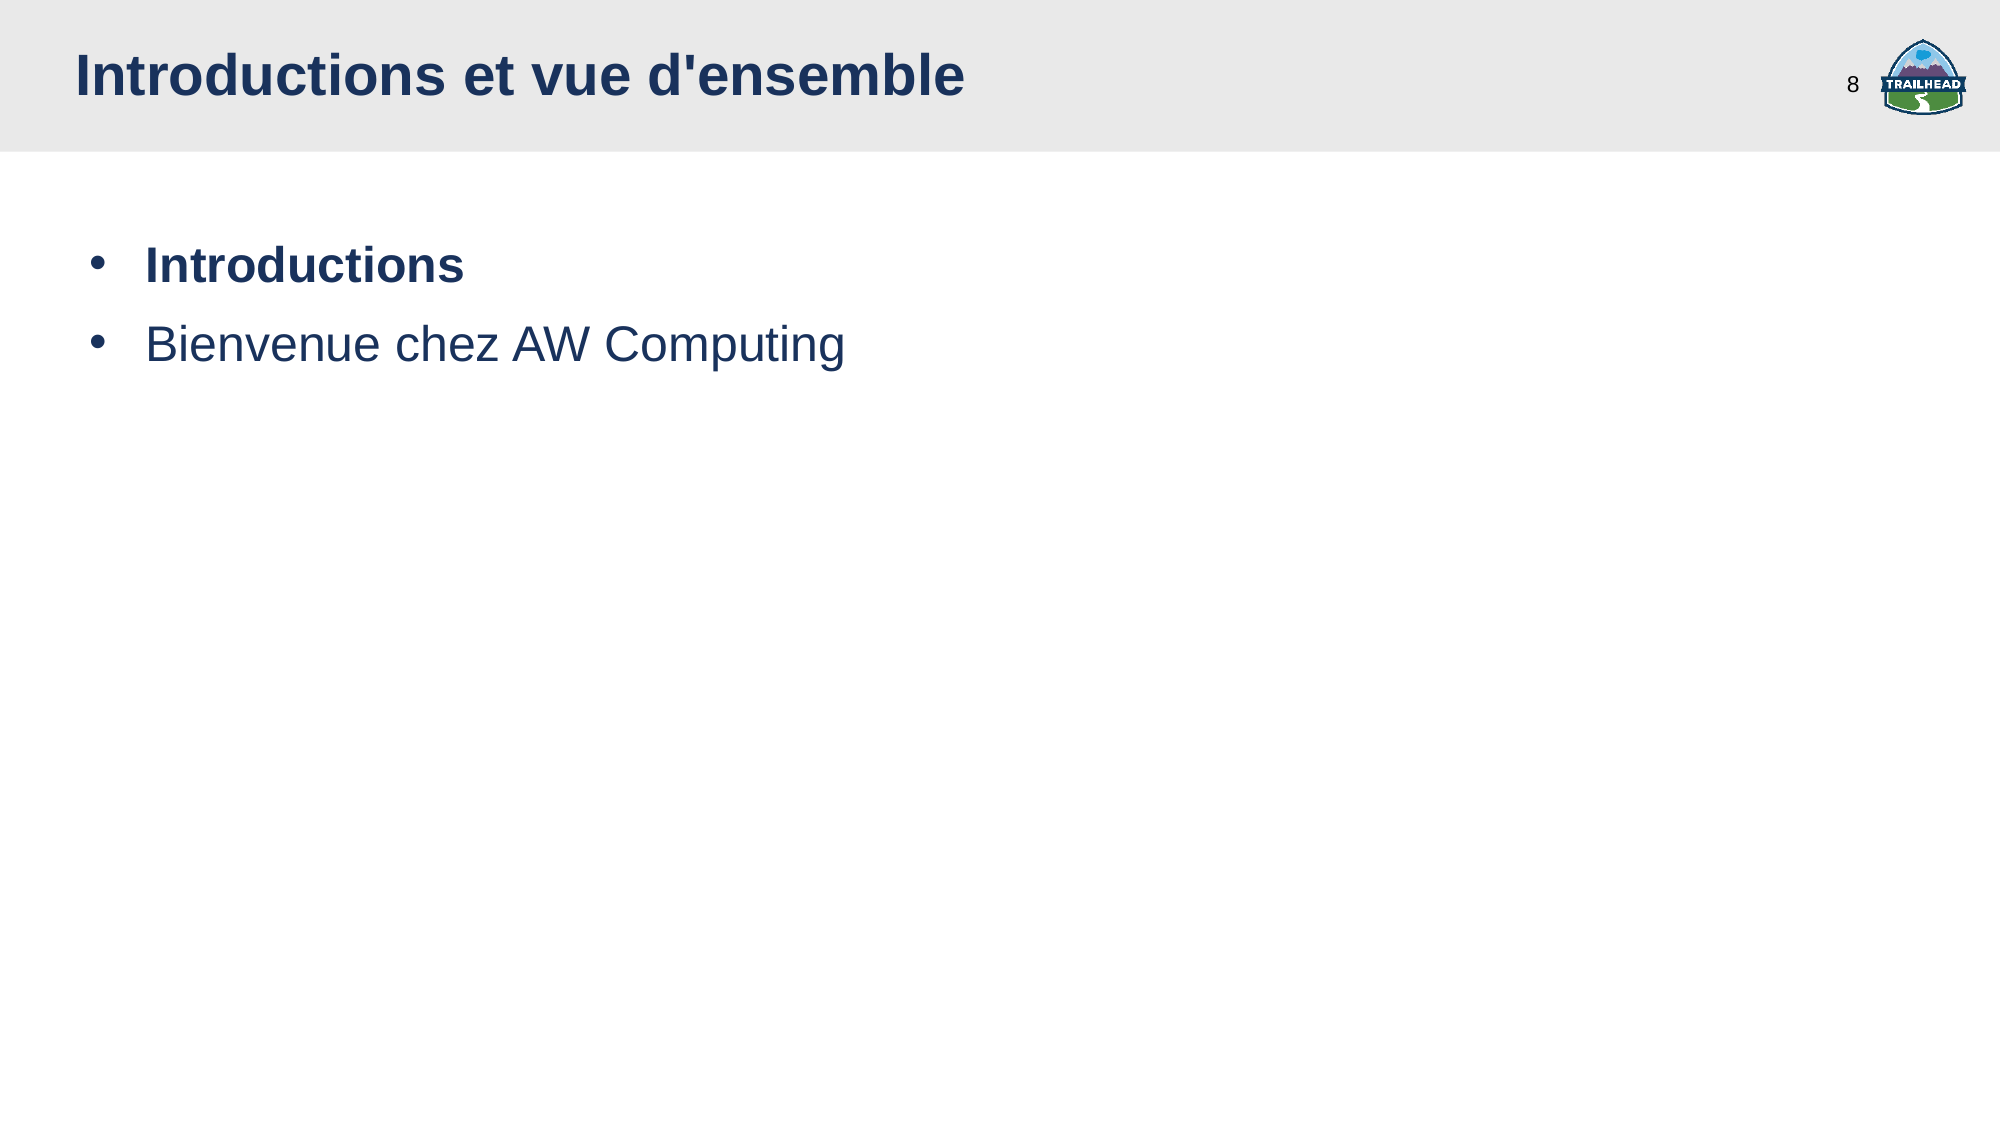

Introductions et vue d'ensemble
8
Introductions
Bienvenue chez AW Computing